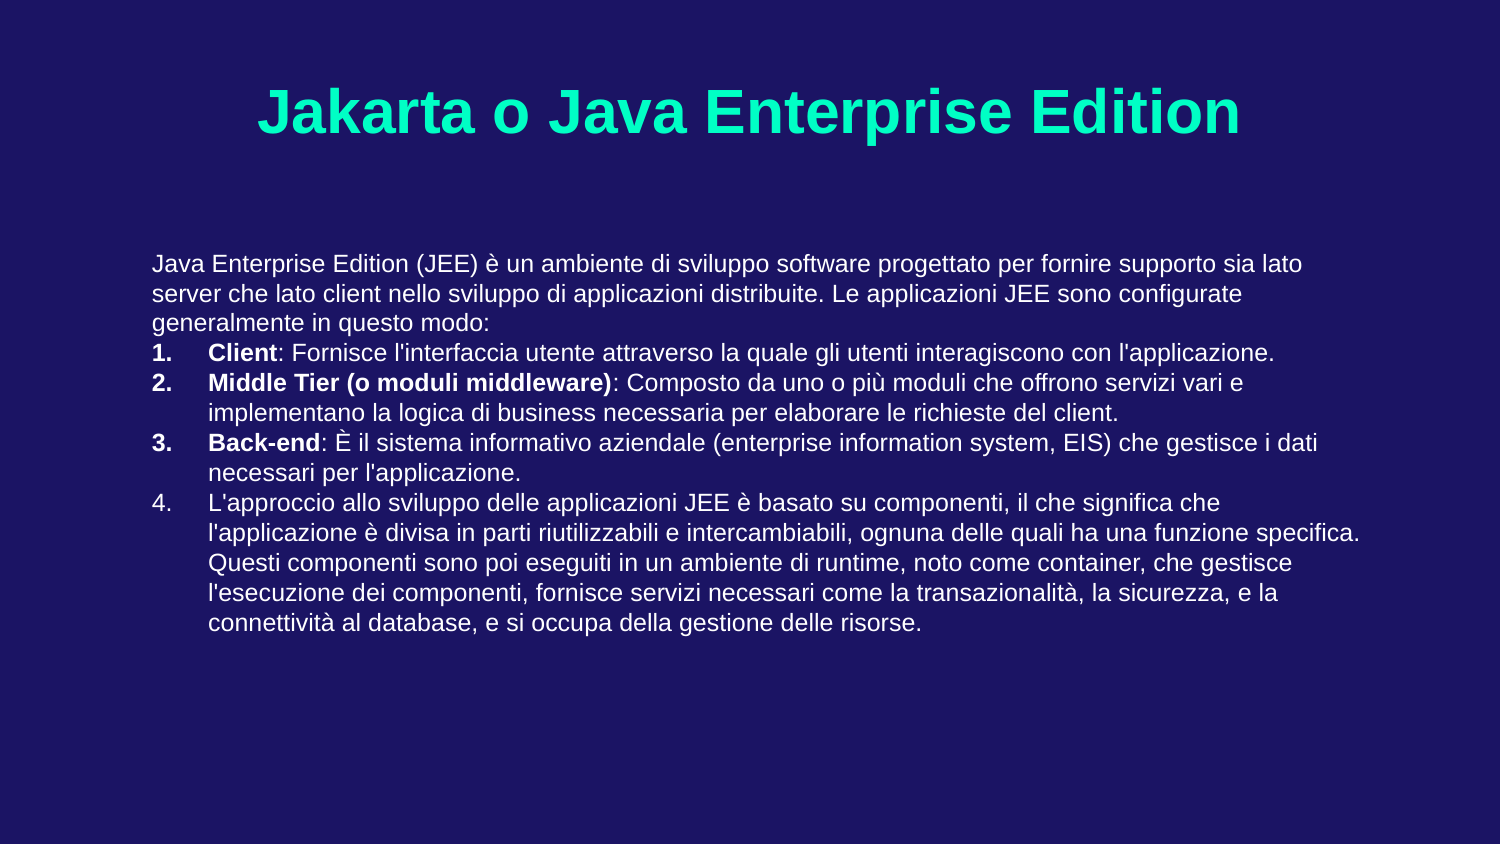

# Jakarta o Java Enterprise Edition
Java Enterprise Edition (JEE) è un ambiente di sviluppo software progettato per fornire supporto sia lato server che lato client nello sviluppo di applicazioni distribuite. Le applicazioni JEE sono configurate generalmente in questo modo:
Client: Fornisce l'interfaccia utente attraverso la quale gli utenti interagiscono con l'applicazione.
Middle Tier (o moduli middleware): Composto da uno o più moduli che offrono servizi vari e implementano la logica di business necessaria per elaborare le richieste del client.
Back-end: È il sistema informativo aziendale (enterprise information system, EIS) che gestisce i dati necessari per l'applicazione.
L'approccio allo sviluppo delle applicazioni JEE è basato su componenti, il che significa che l'applicazione è divisa in parti riutilizzabili e intercambiabili, ognuna delle quali ha una funzione specifica. Questi componenti sono poi eseguiti in un ambiente di runtime, noto come container, che gestisce l'esecuzione dei componenti, fornisce servizi necessari come la transazionalità, la sicurezza, e la connettività al database, e si occupa della gestione delle risorse.